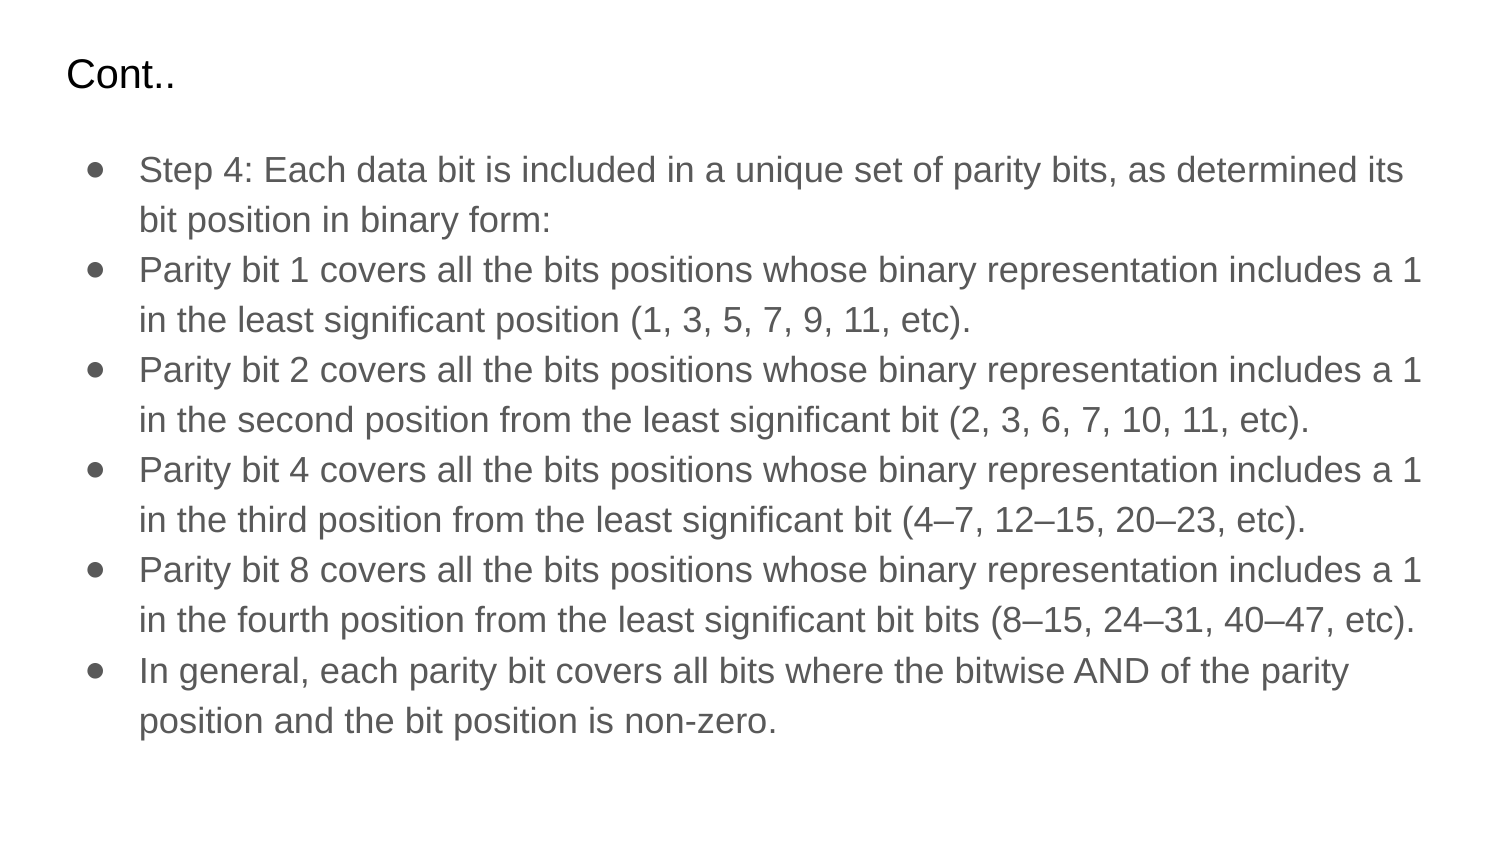

# Cont..
Step 4: Each data bit is included in a unique set of parity bits, as determined its bit position in binary form:
Parity bit 1 covers all the bits positions whose binary representation includes a 1 in the least significant position (1, 3, 5, 7, 9, 11, etc).
Parity bit 2 covers all the bits positions whose binary representation includes a 1 in the second position from the least significant bit (2, 3, 6, 7, 10, 11, etc).
Parity bit 4 covers all the bits positions whose binary representation includes a 1 in the third position from the least significant bit (4–7, 12–15, 20–23, etc).
Parity bit 8 covers all the bits positions whose binary representation includes a 1 in the fourth position from the least significant bit bits (8–15, 24–31, 40–47, etc).
In general, each parity bit covers all bits where the bitwise AND of the parity position and the bit position is non-zero.